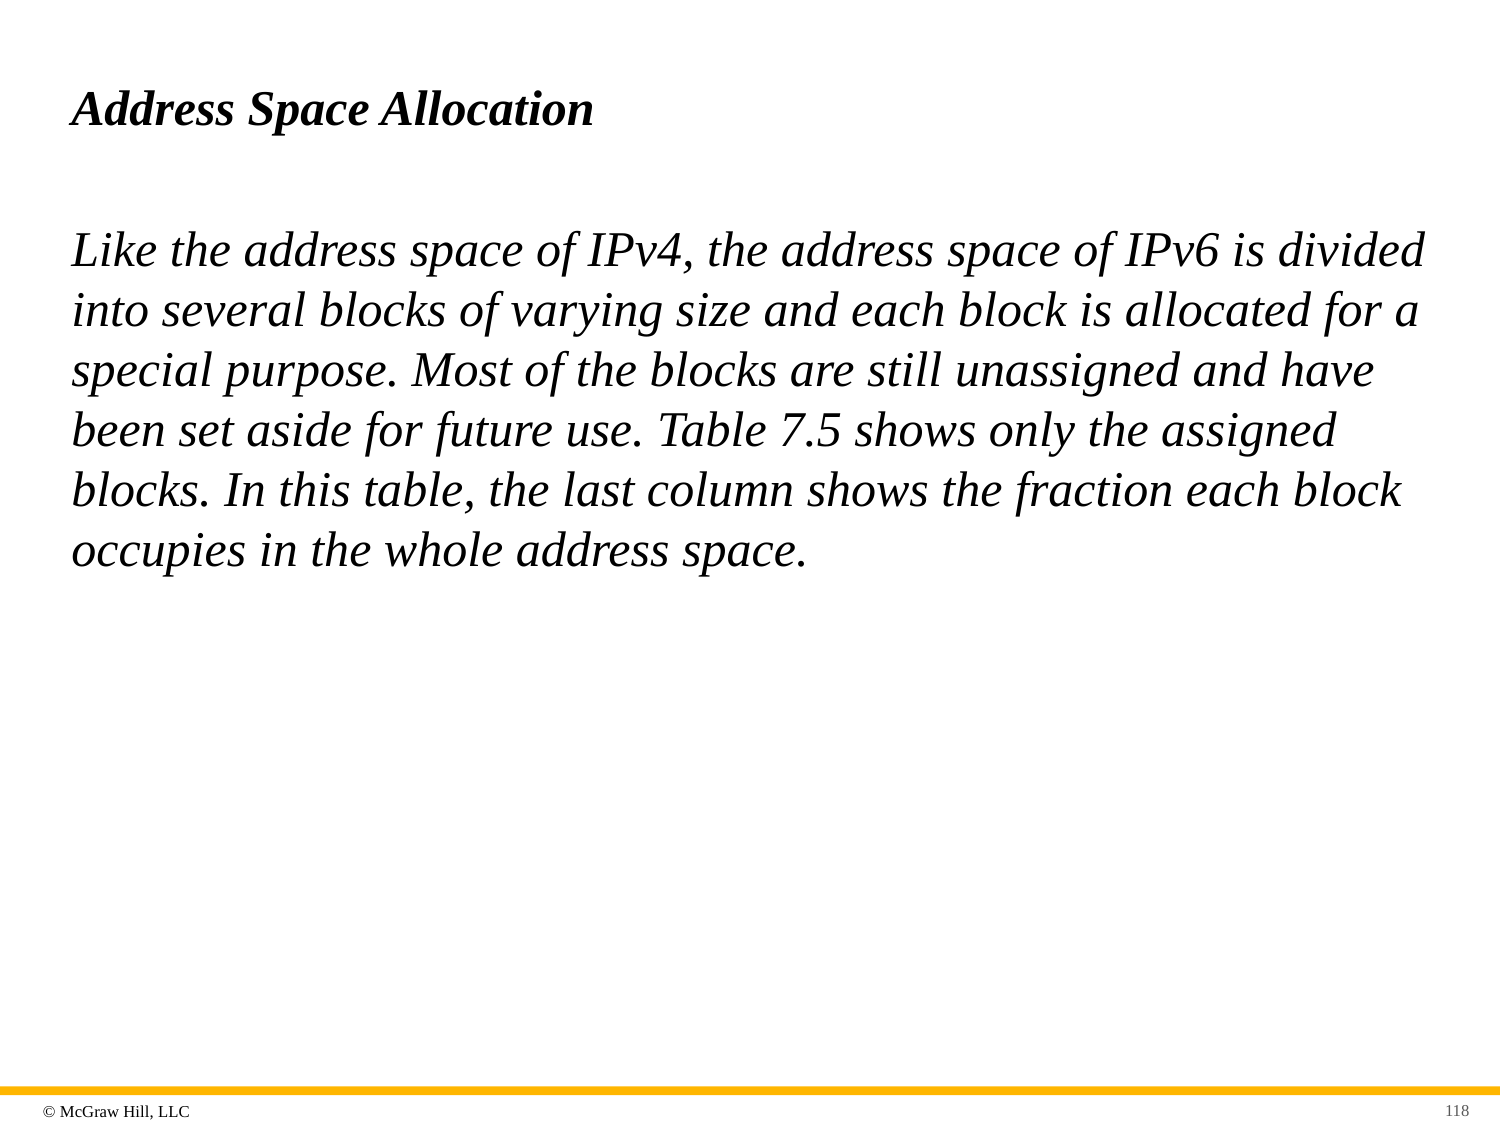

# Address Space Allocation
Like the address space of IPv4, the address space of IPv6 is divided into several blocks of varying size and each block is allocated for a special purpose. Most of the blocks are still unassigned and have been set aside for future use. Table 7.5 shows only the assigned blocks. In this table, the last column shows the fraction each block occupies in the whole address space.
118